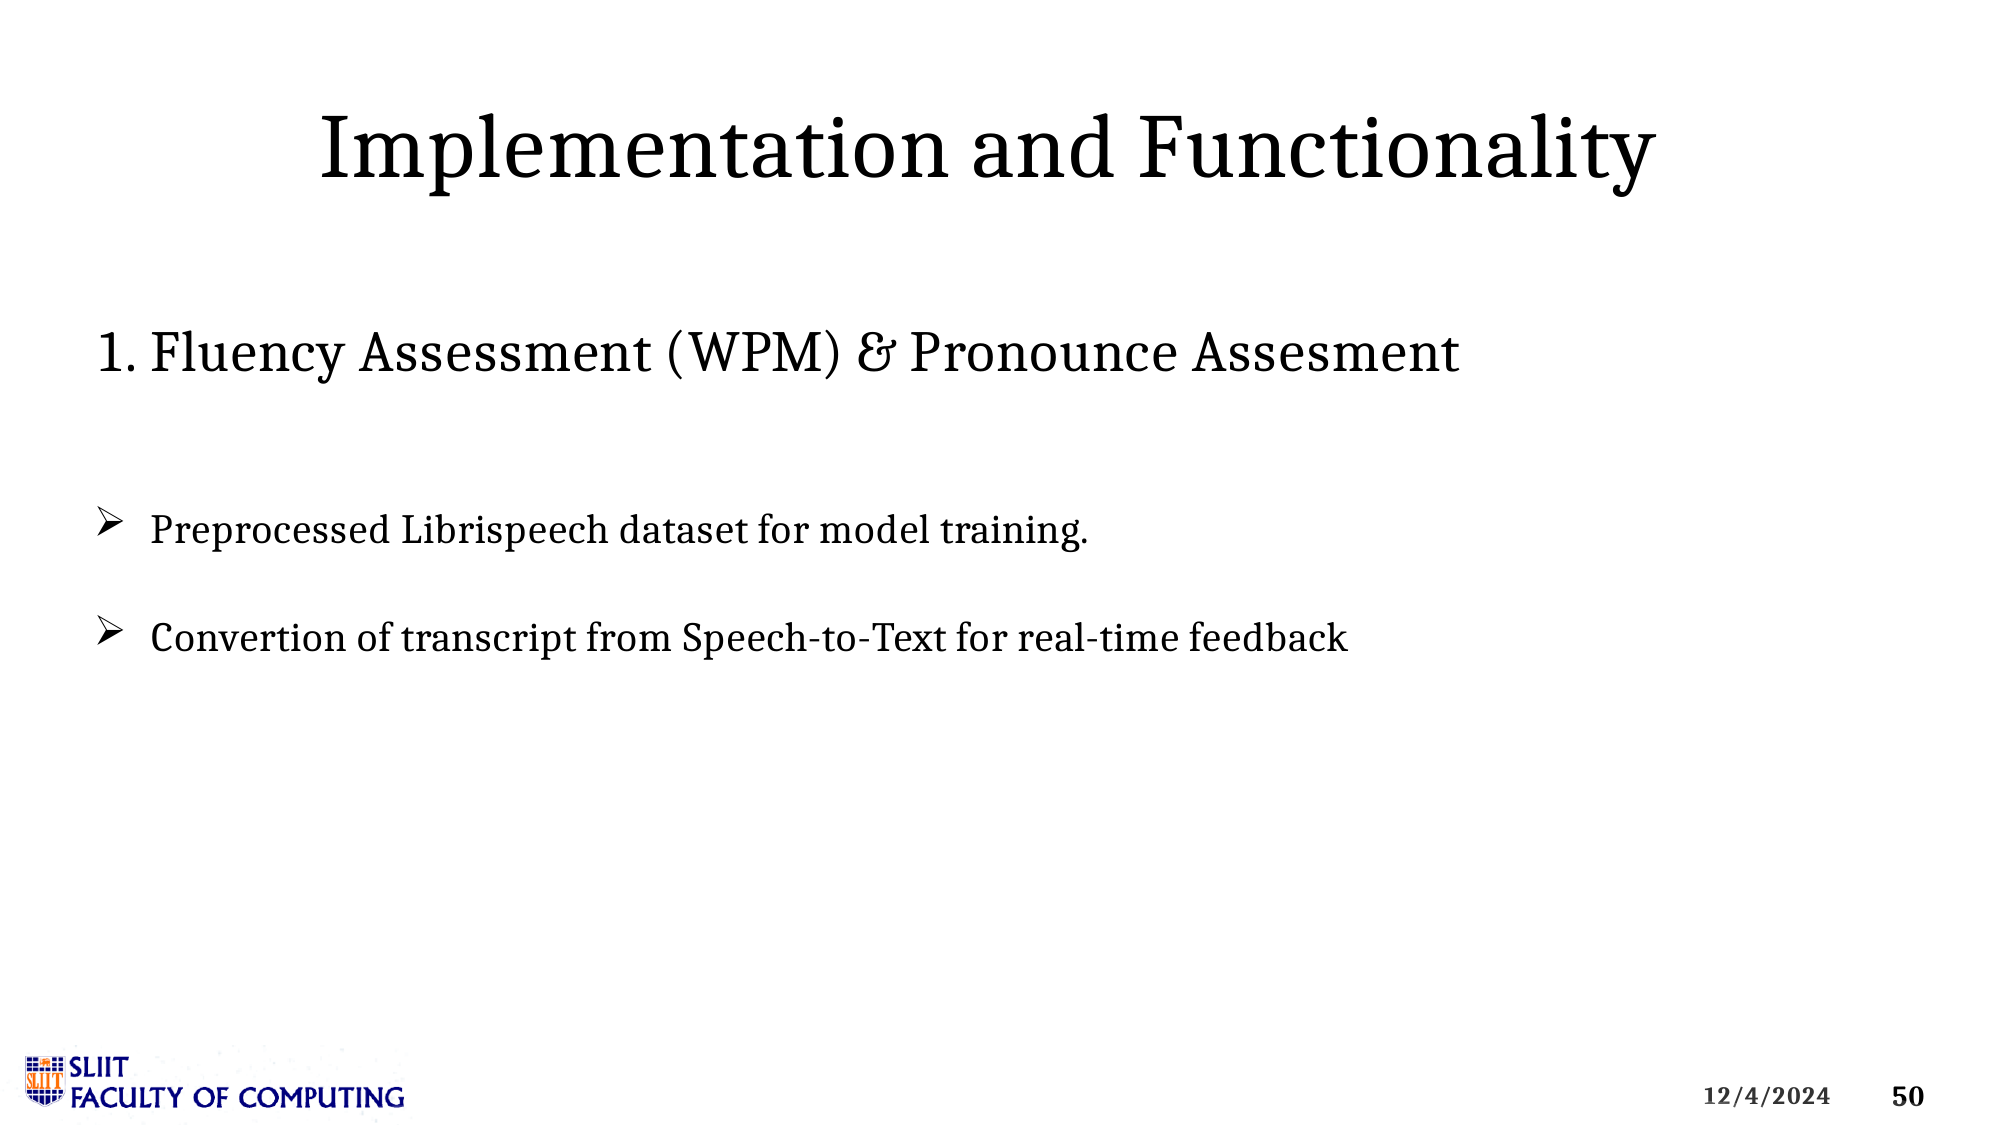

Implementation and Functionality
1. Fluency Assessment (WPM) & Pronounce Assesment
Preprocessed Librispeech dataset for model training.
Convertion of transcript from Speech-to-Text for real-time feedback